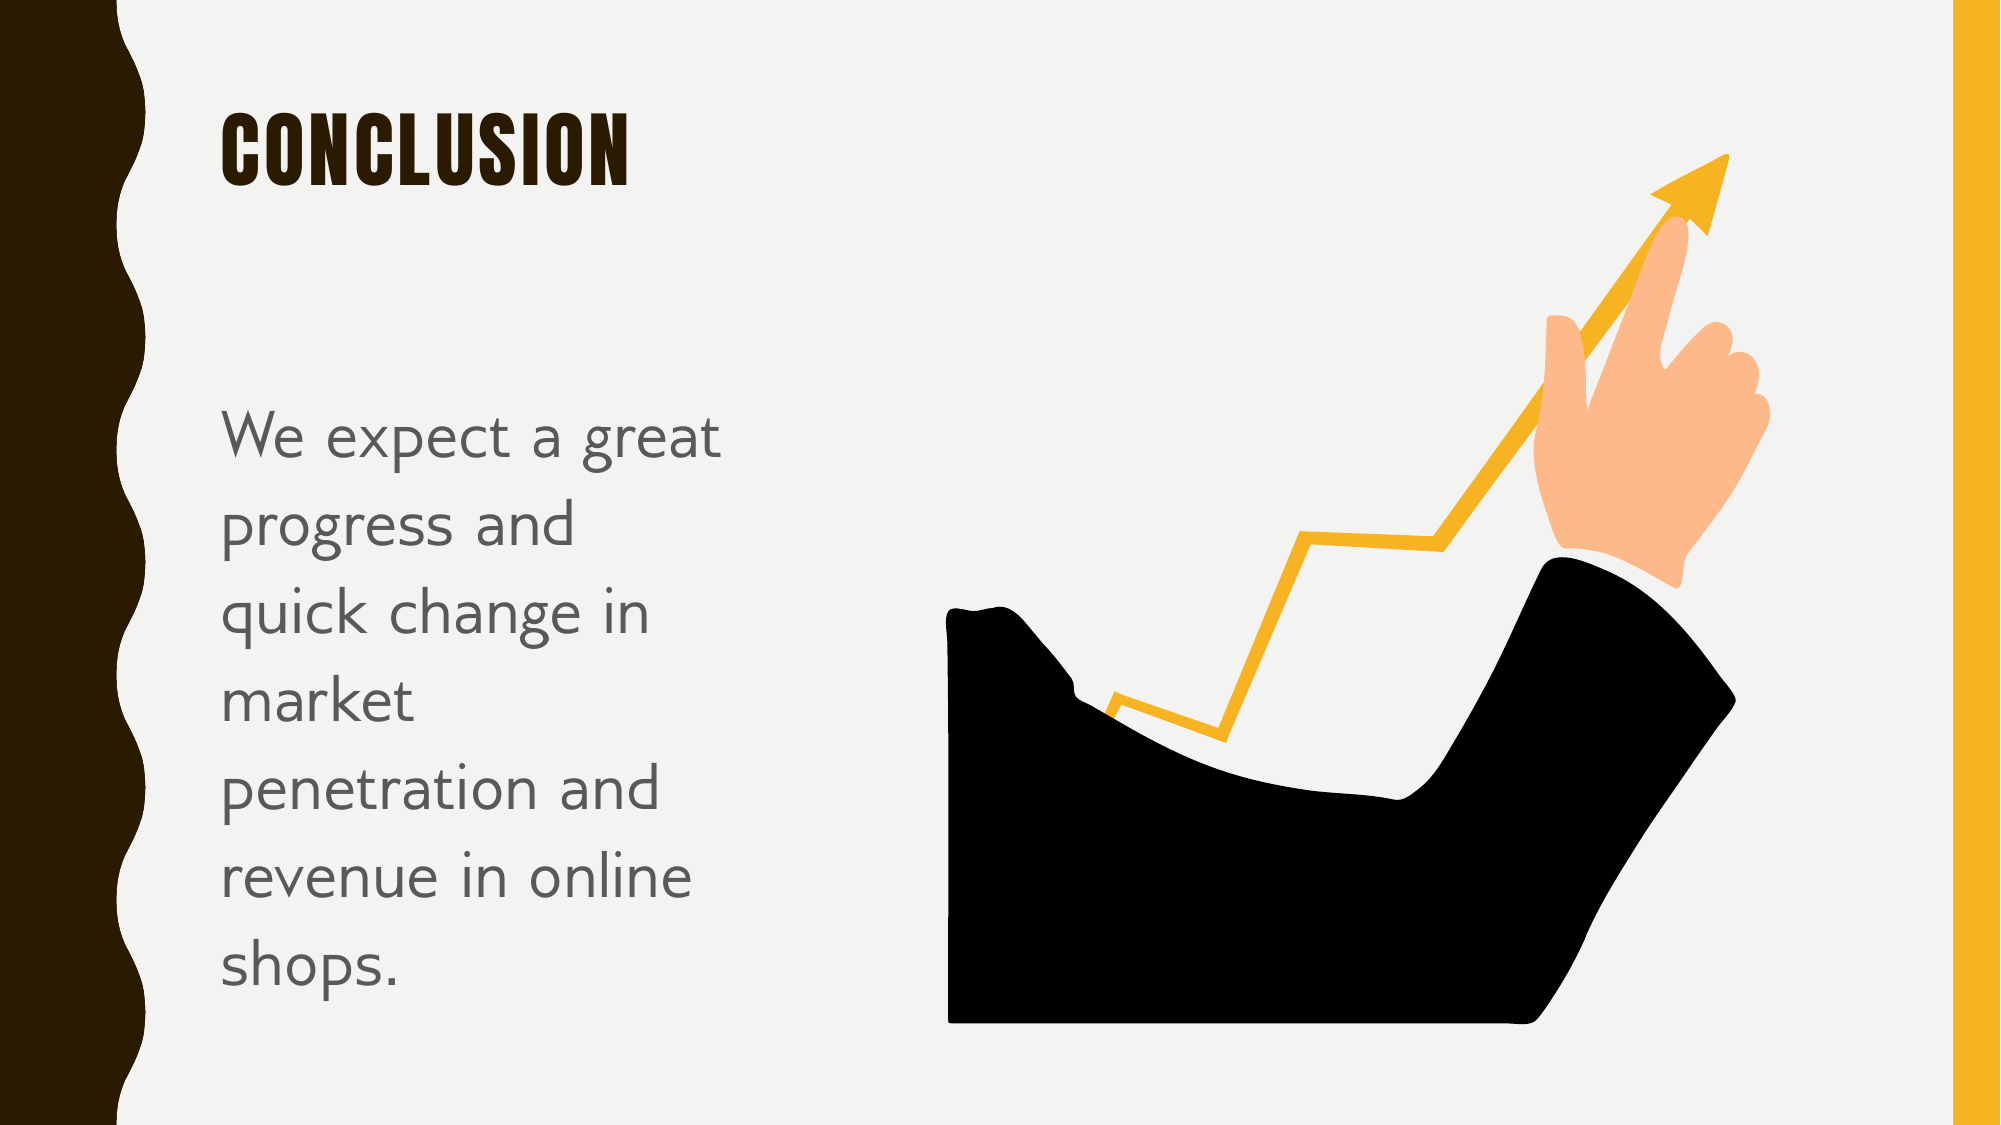

Conclusion

We expect a great progress and quick change in market penetration and revenue in online shops.